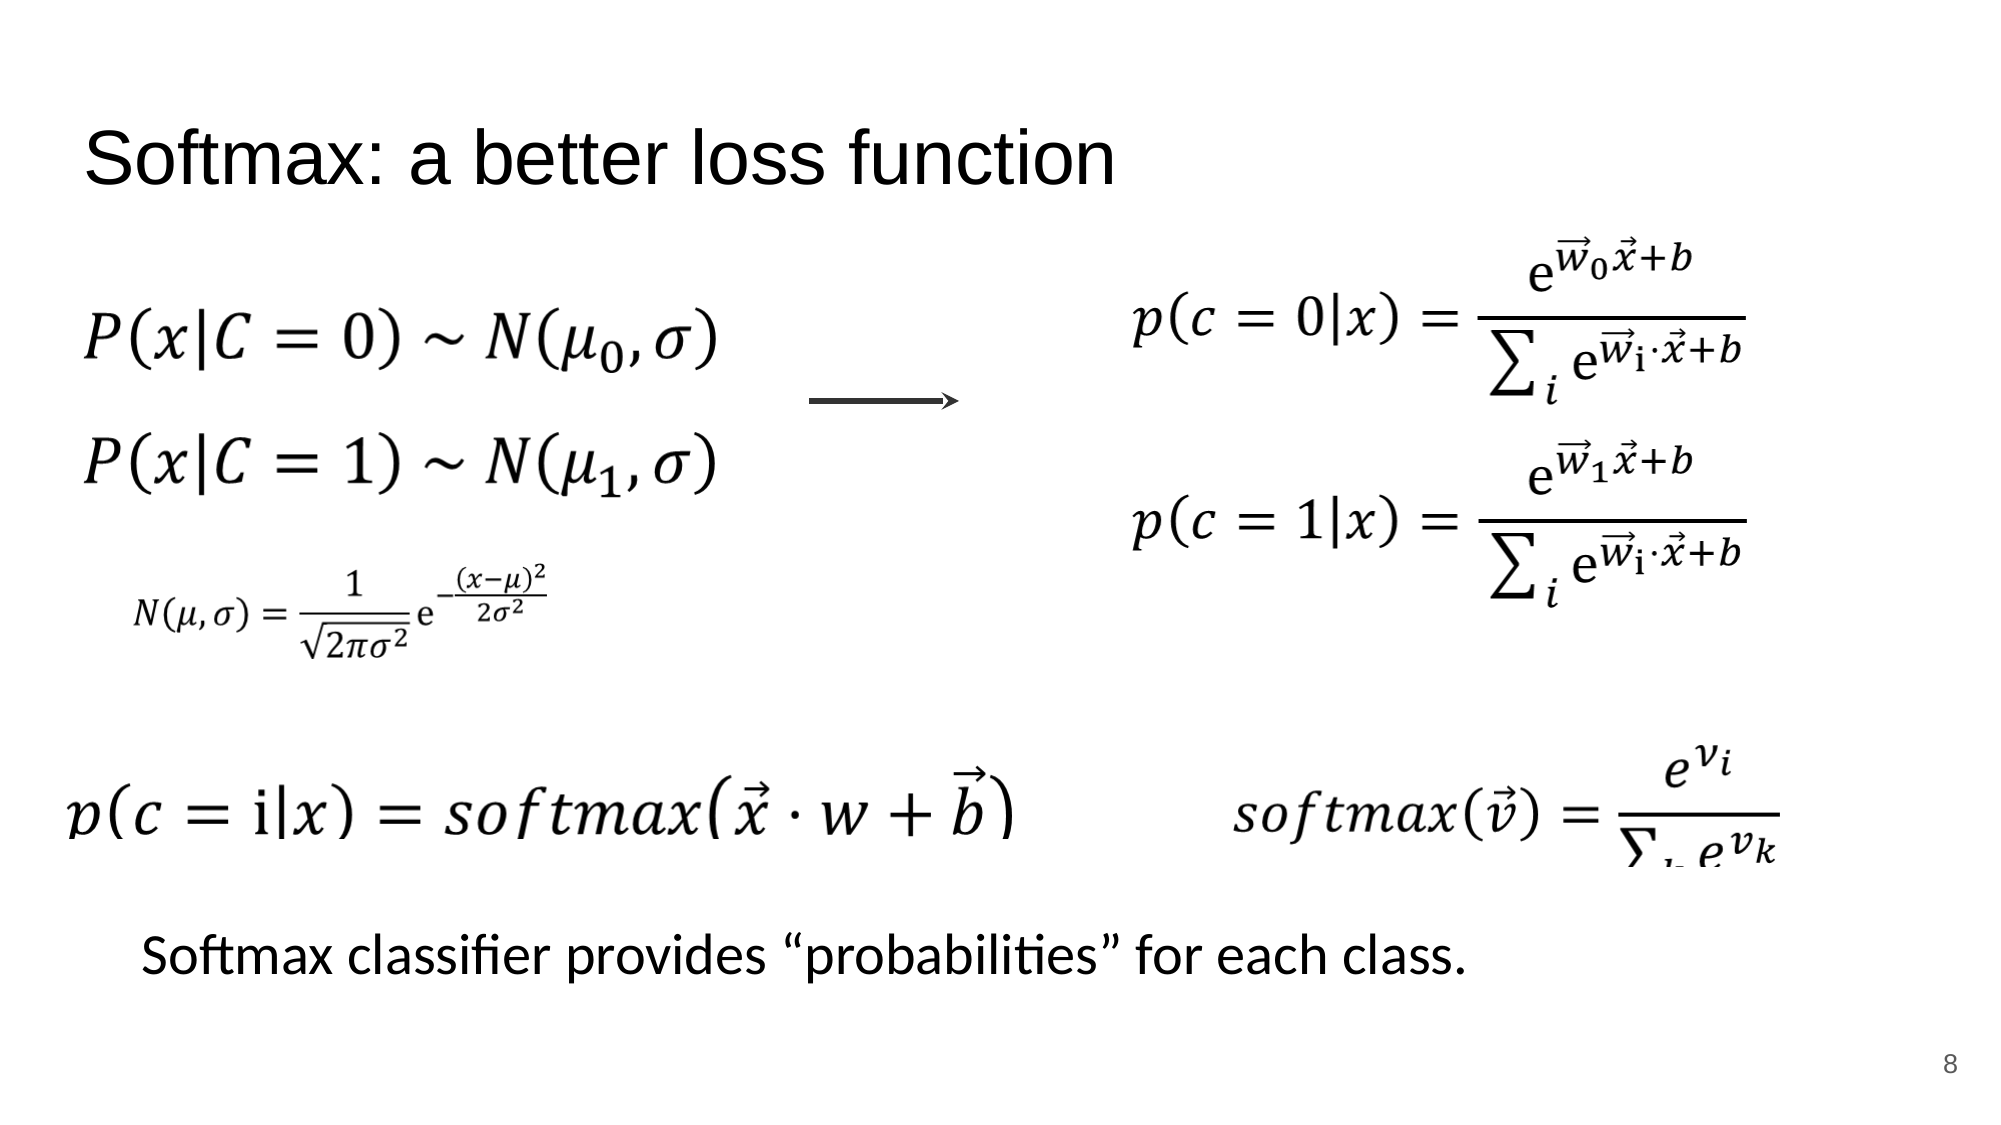

# Softmax: a better loss function

Softmax classifier provides “probabilities” for each class.
8